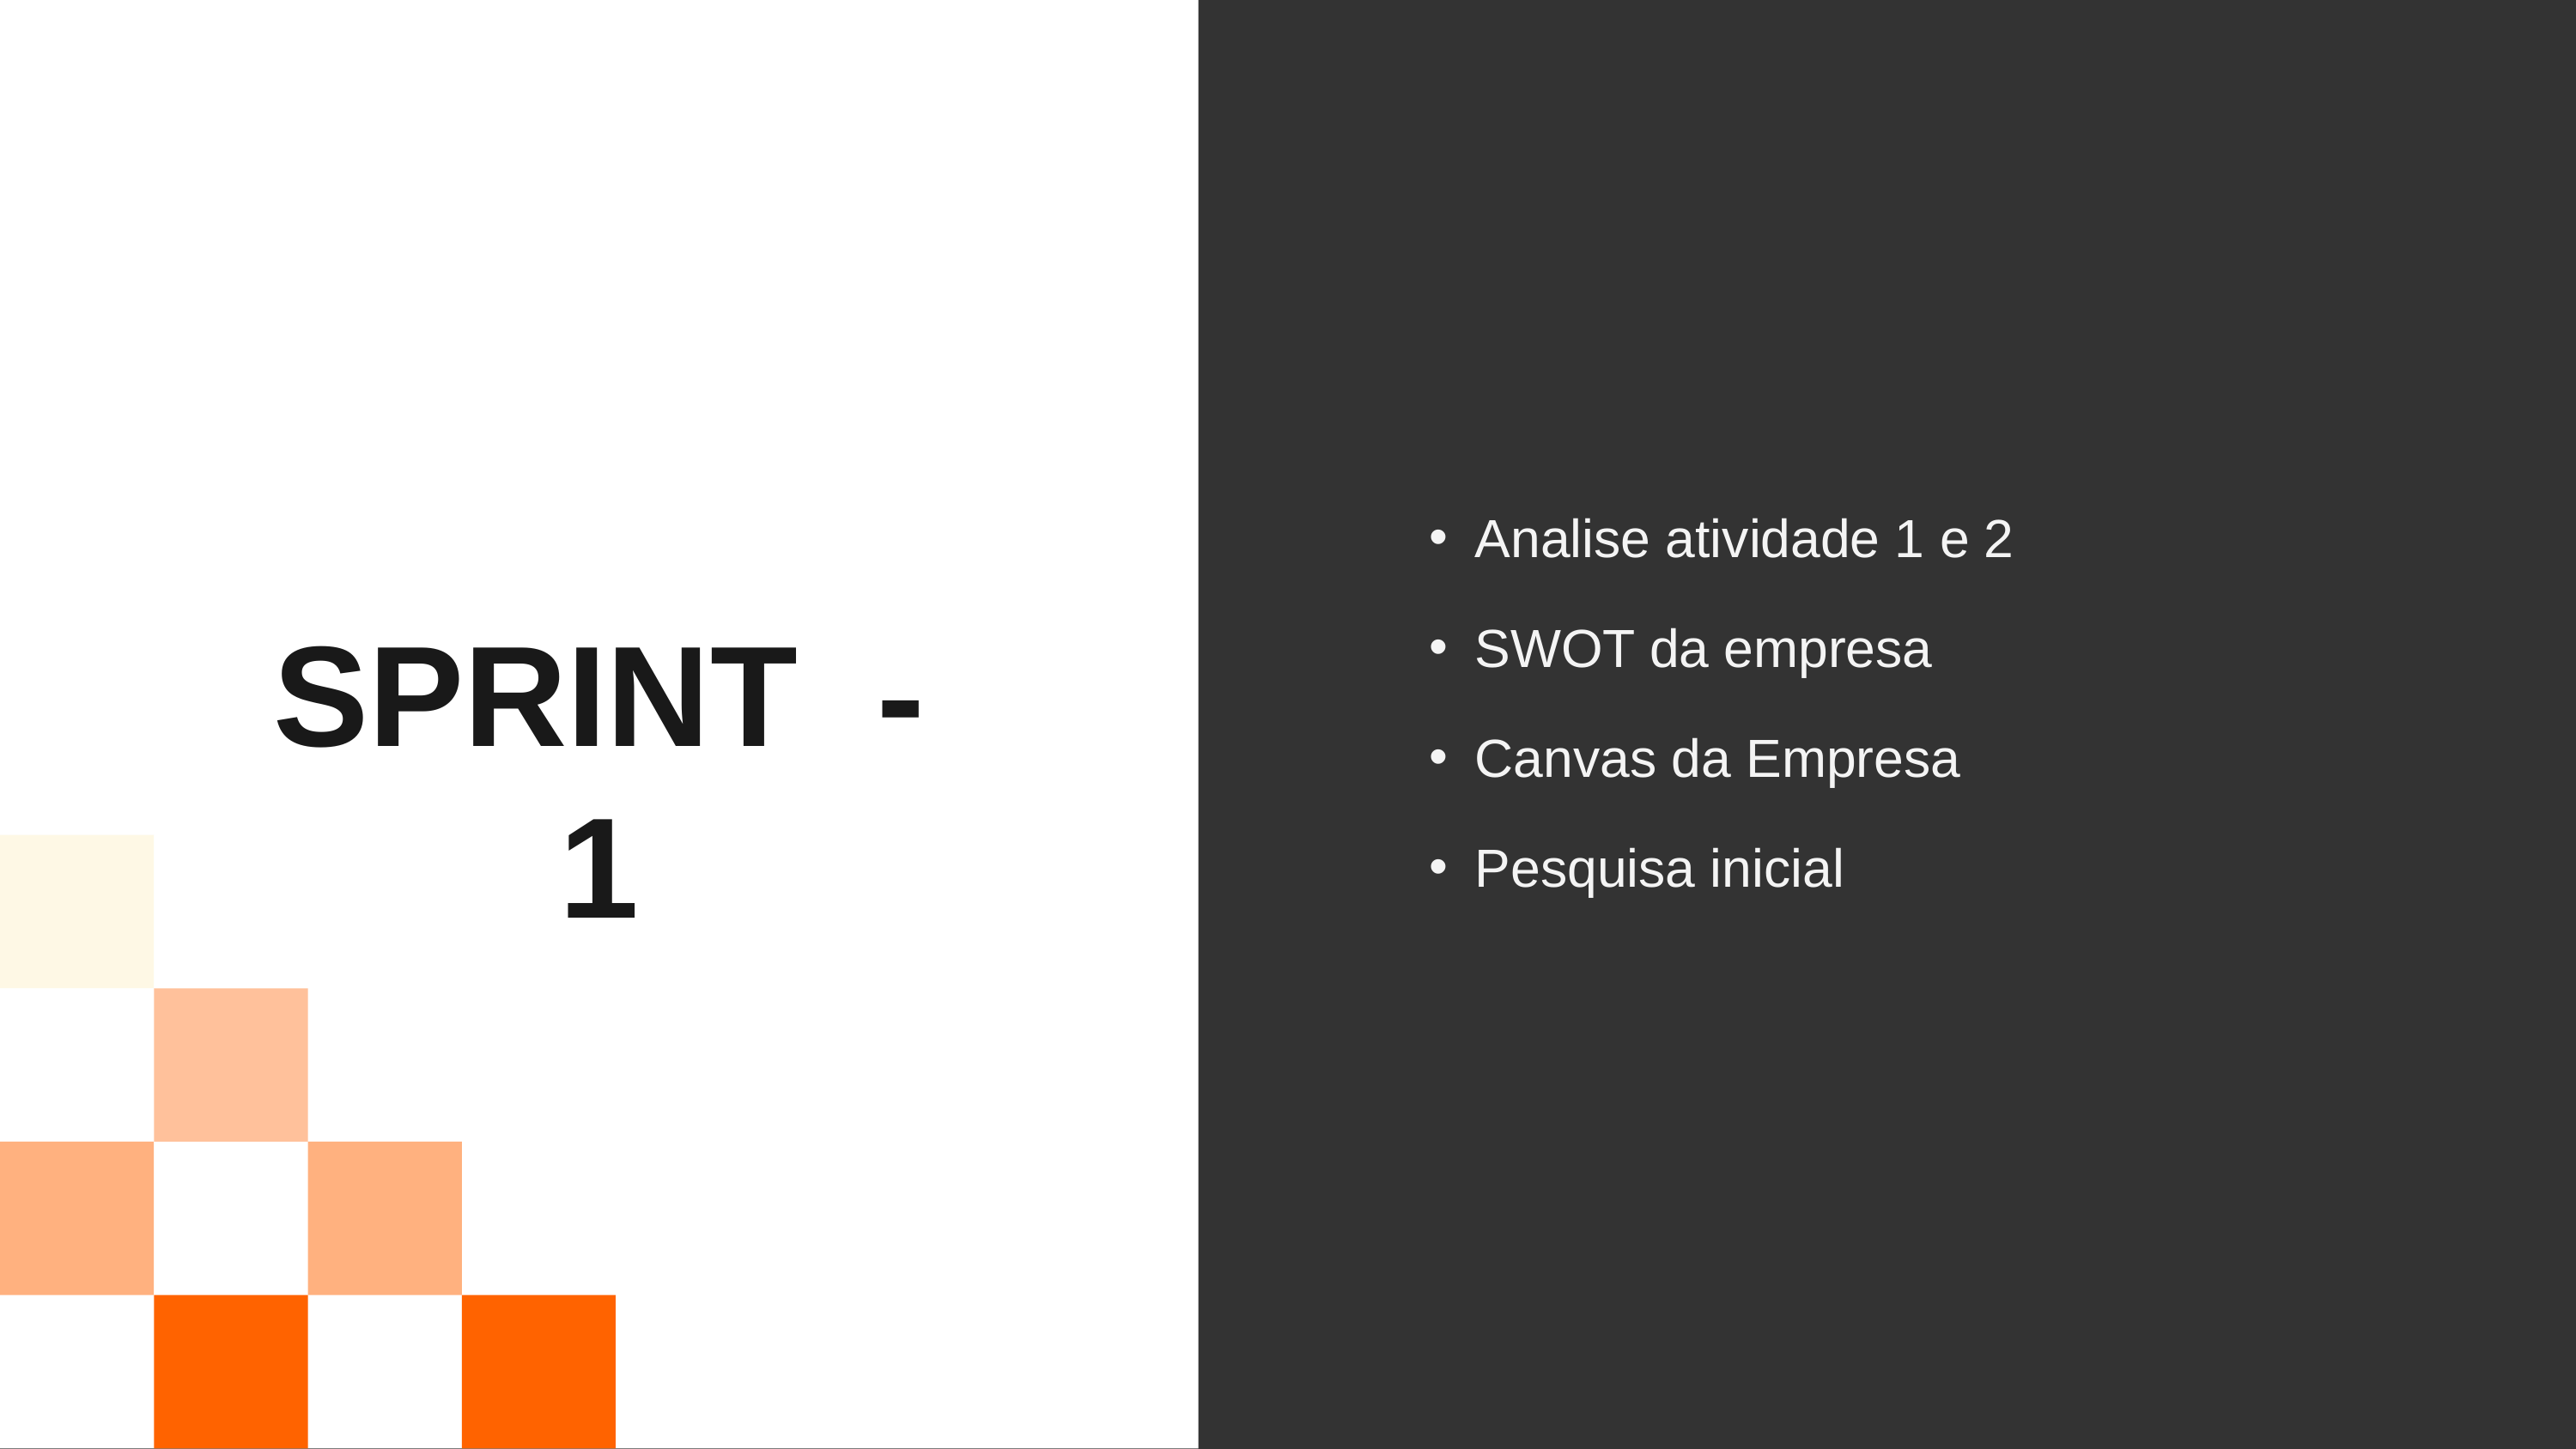

Analise atividade 1 e 2
SPRINT  - 1
SWOT da empresa
Canvas da Empresa
Pesquisa inicial